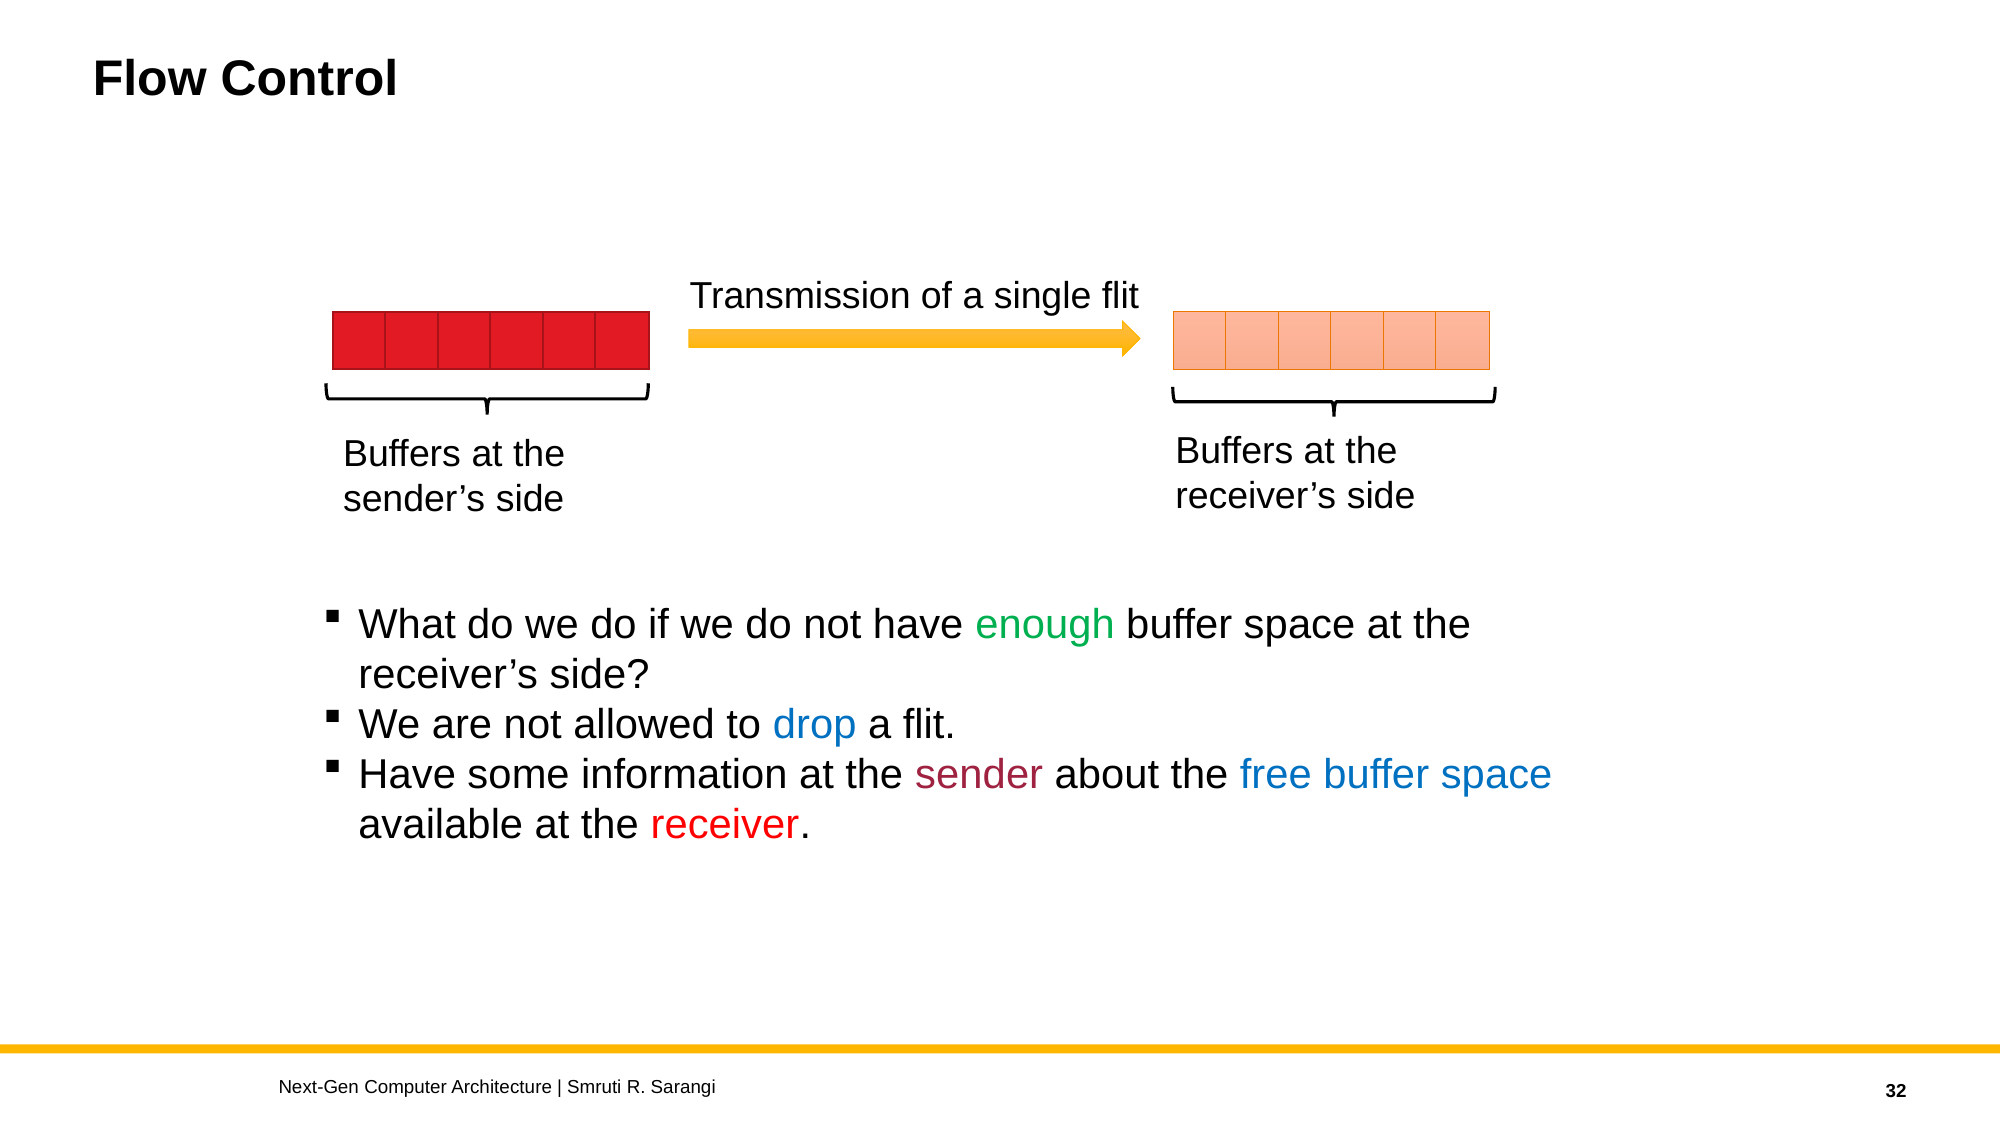

# Flow Control

Transmission of a single flit

Buffers at the receiver’s side
Buffers at the sender’s side
What do we do if we do not have enough buffer space at the receiver’s side?
We are not allowed to drop a flit.
Have some information at the sender about the free buffer space available at the receiver.
Next-Gen Computer Architecture | Smruti R. Sarangi
32